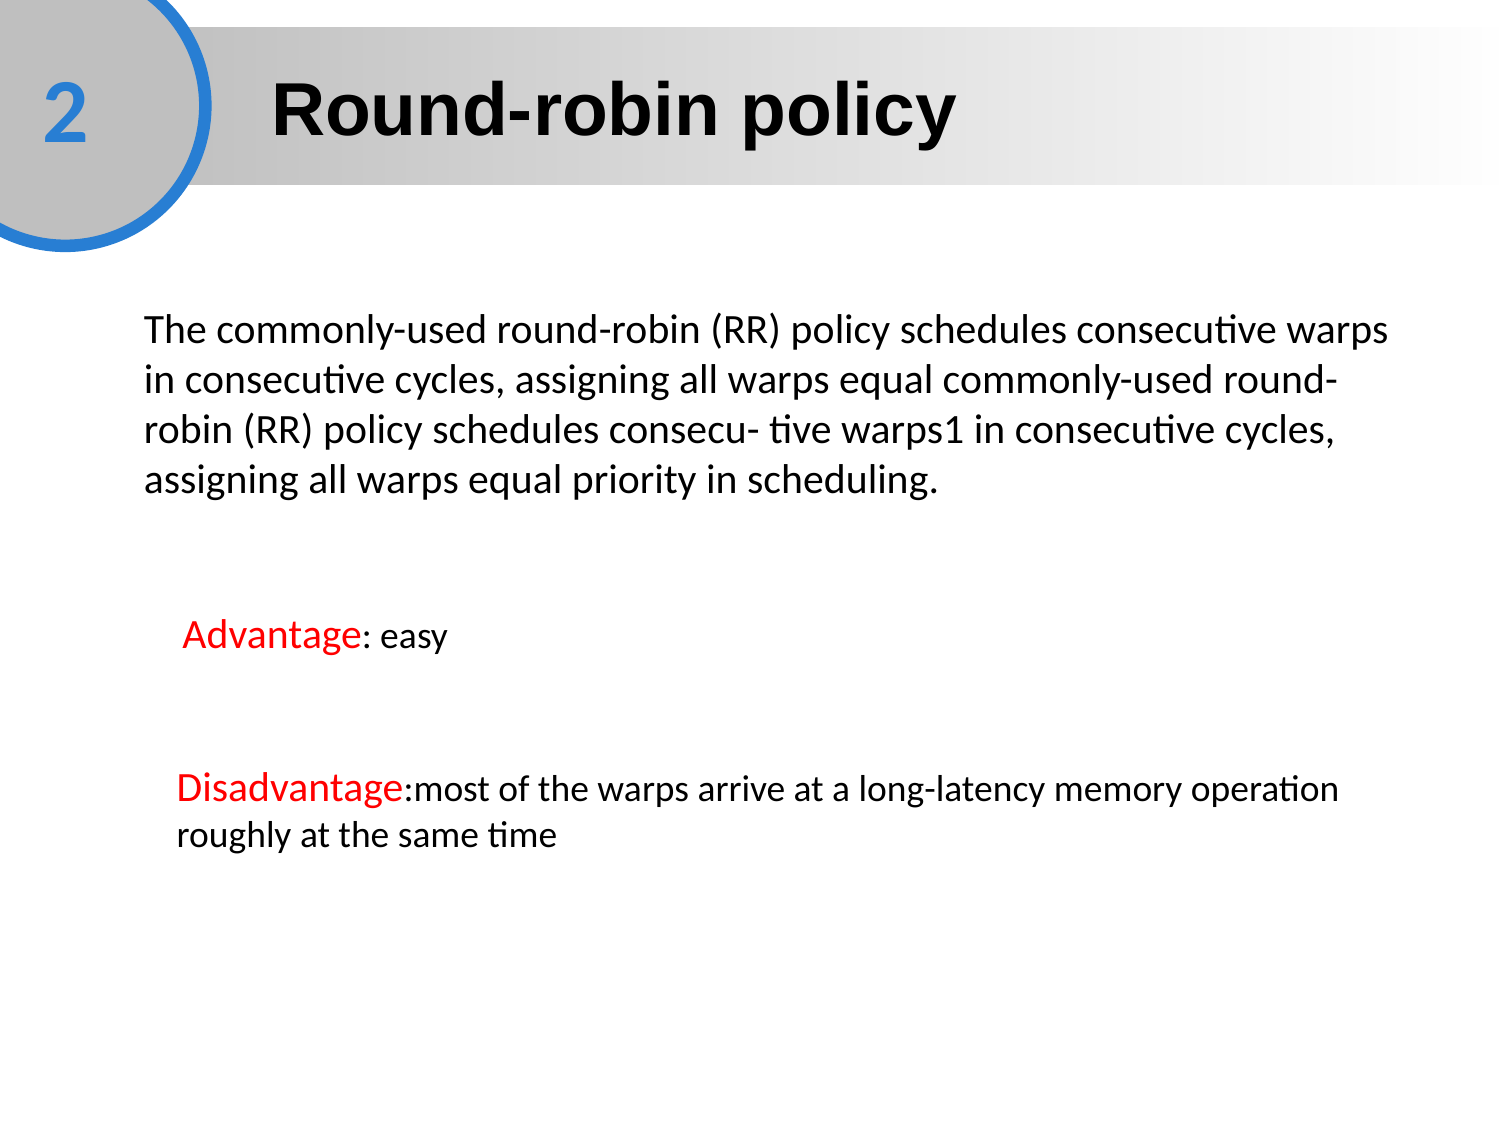

2

Round-robin policy

The commonly-used round-robin (RR) policy schedules consecutive warps in consecutive cycles, assigning all warps equal commonly-used round-robin (RR) policy schedules consecu- tive warps1 in consecutive cycles, assigning all warps equal priority in scheduling.
Advantage: easy
Disadvantage:most of the warps arrive at a long-latency memory operation roughly at the same time